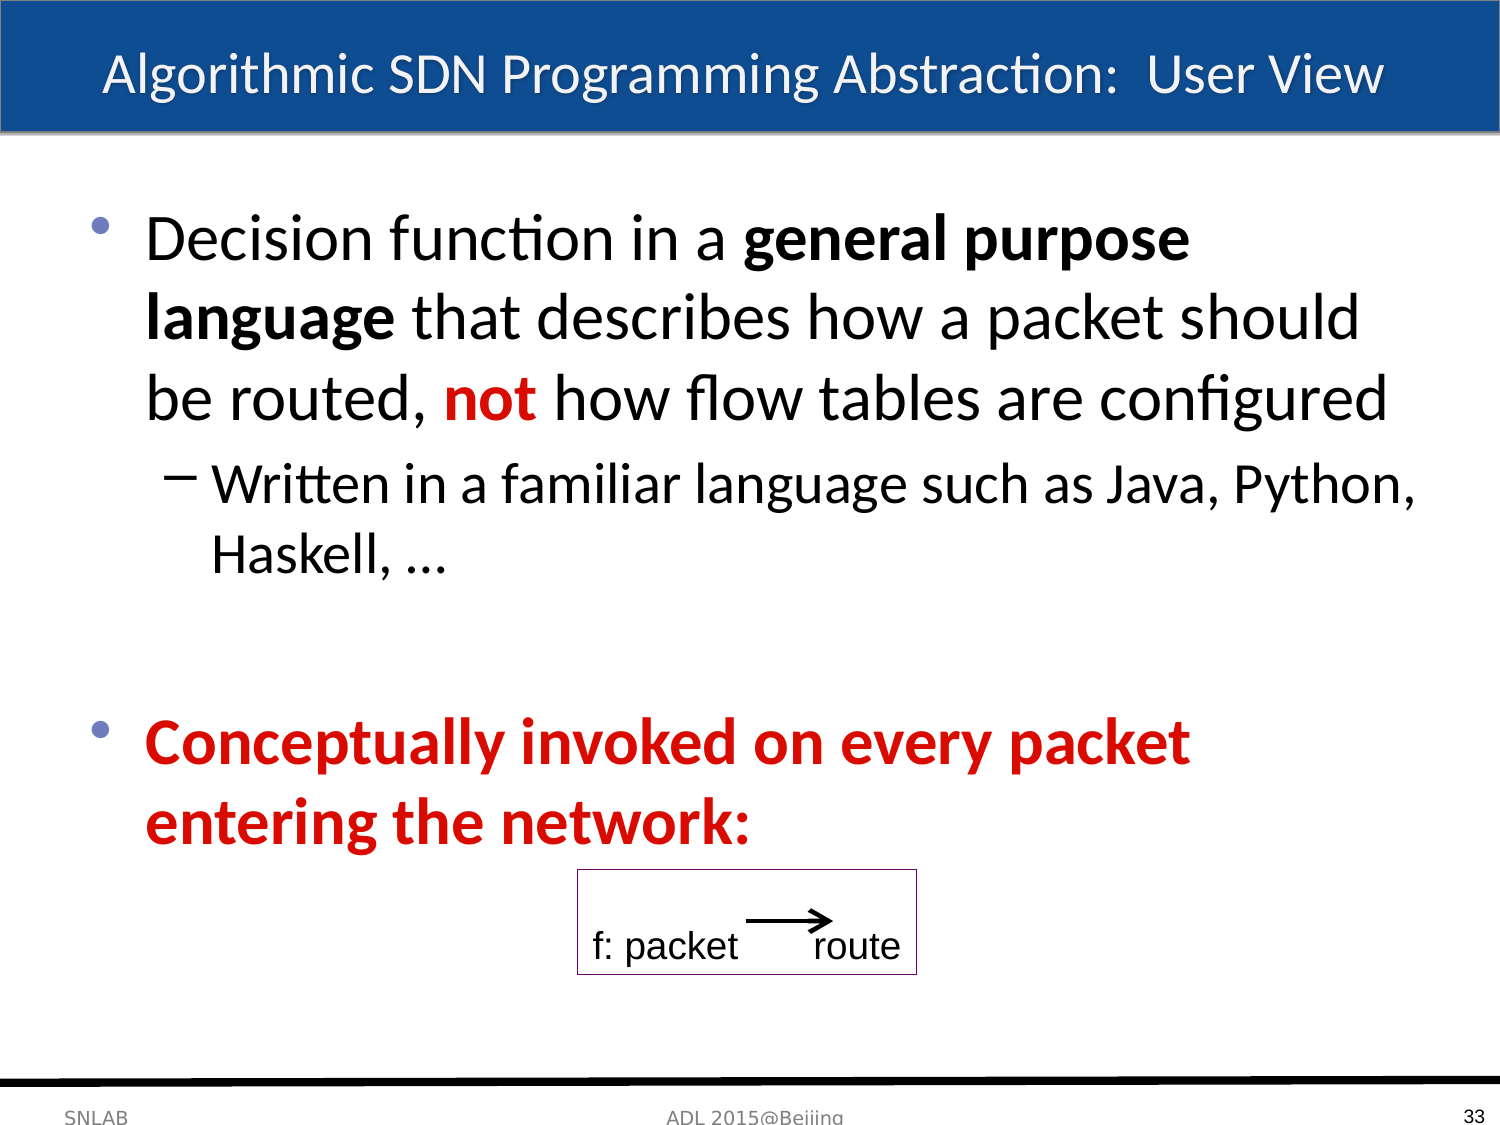

# Algorithmic SDN Programming Abstraction:  User View
Decision function in a general purpose language that describes how a packet should be routed, not how flow tables are configured
Written in a familiar language such as Java, Python, Haskell, …

Conceptually invoked on every packet entering the network:

f: packet       route
33